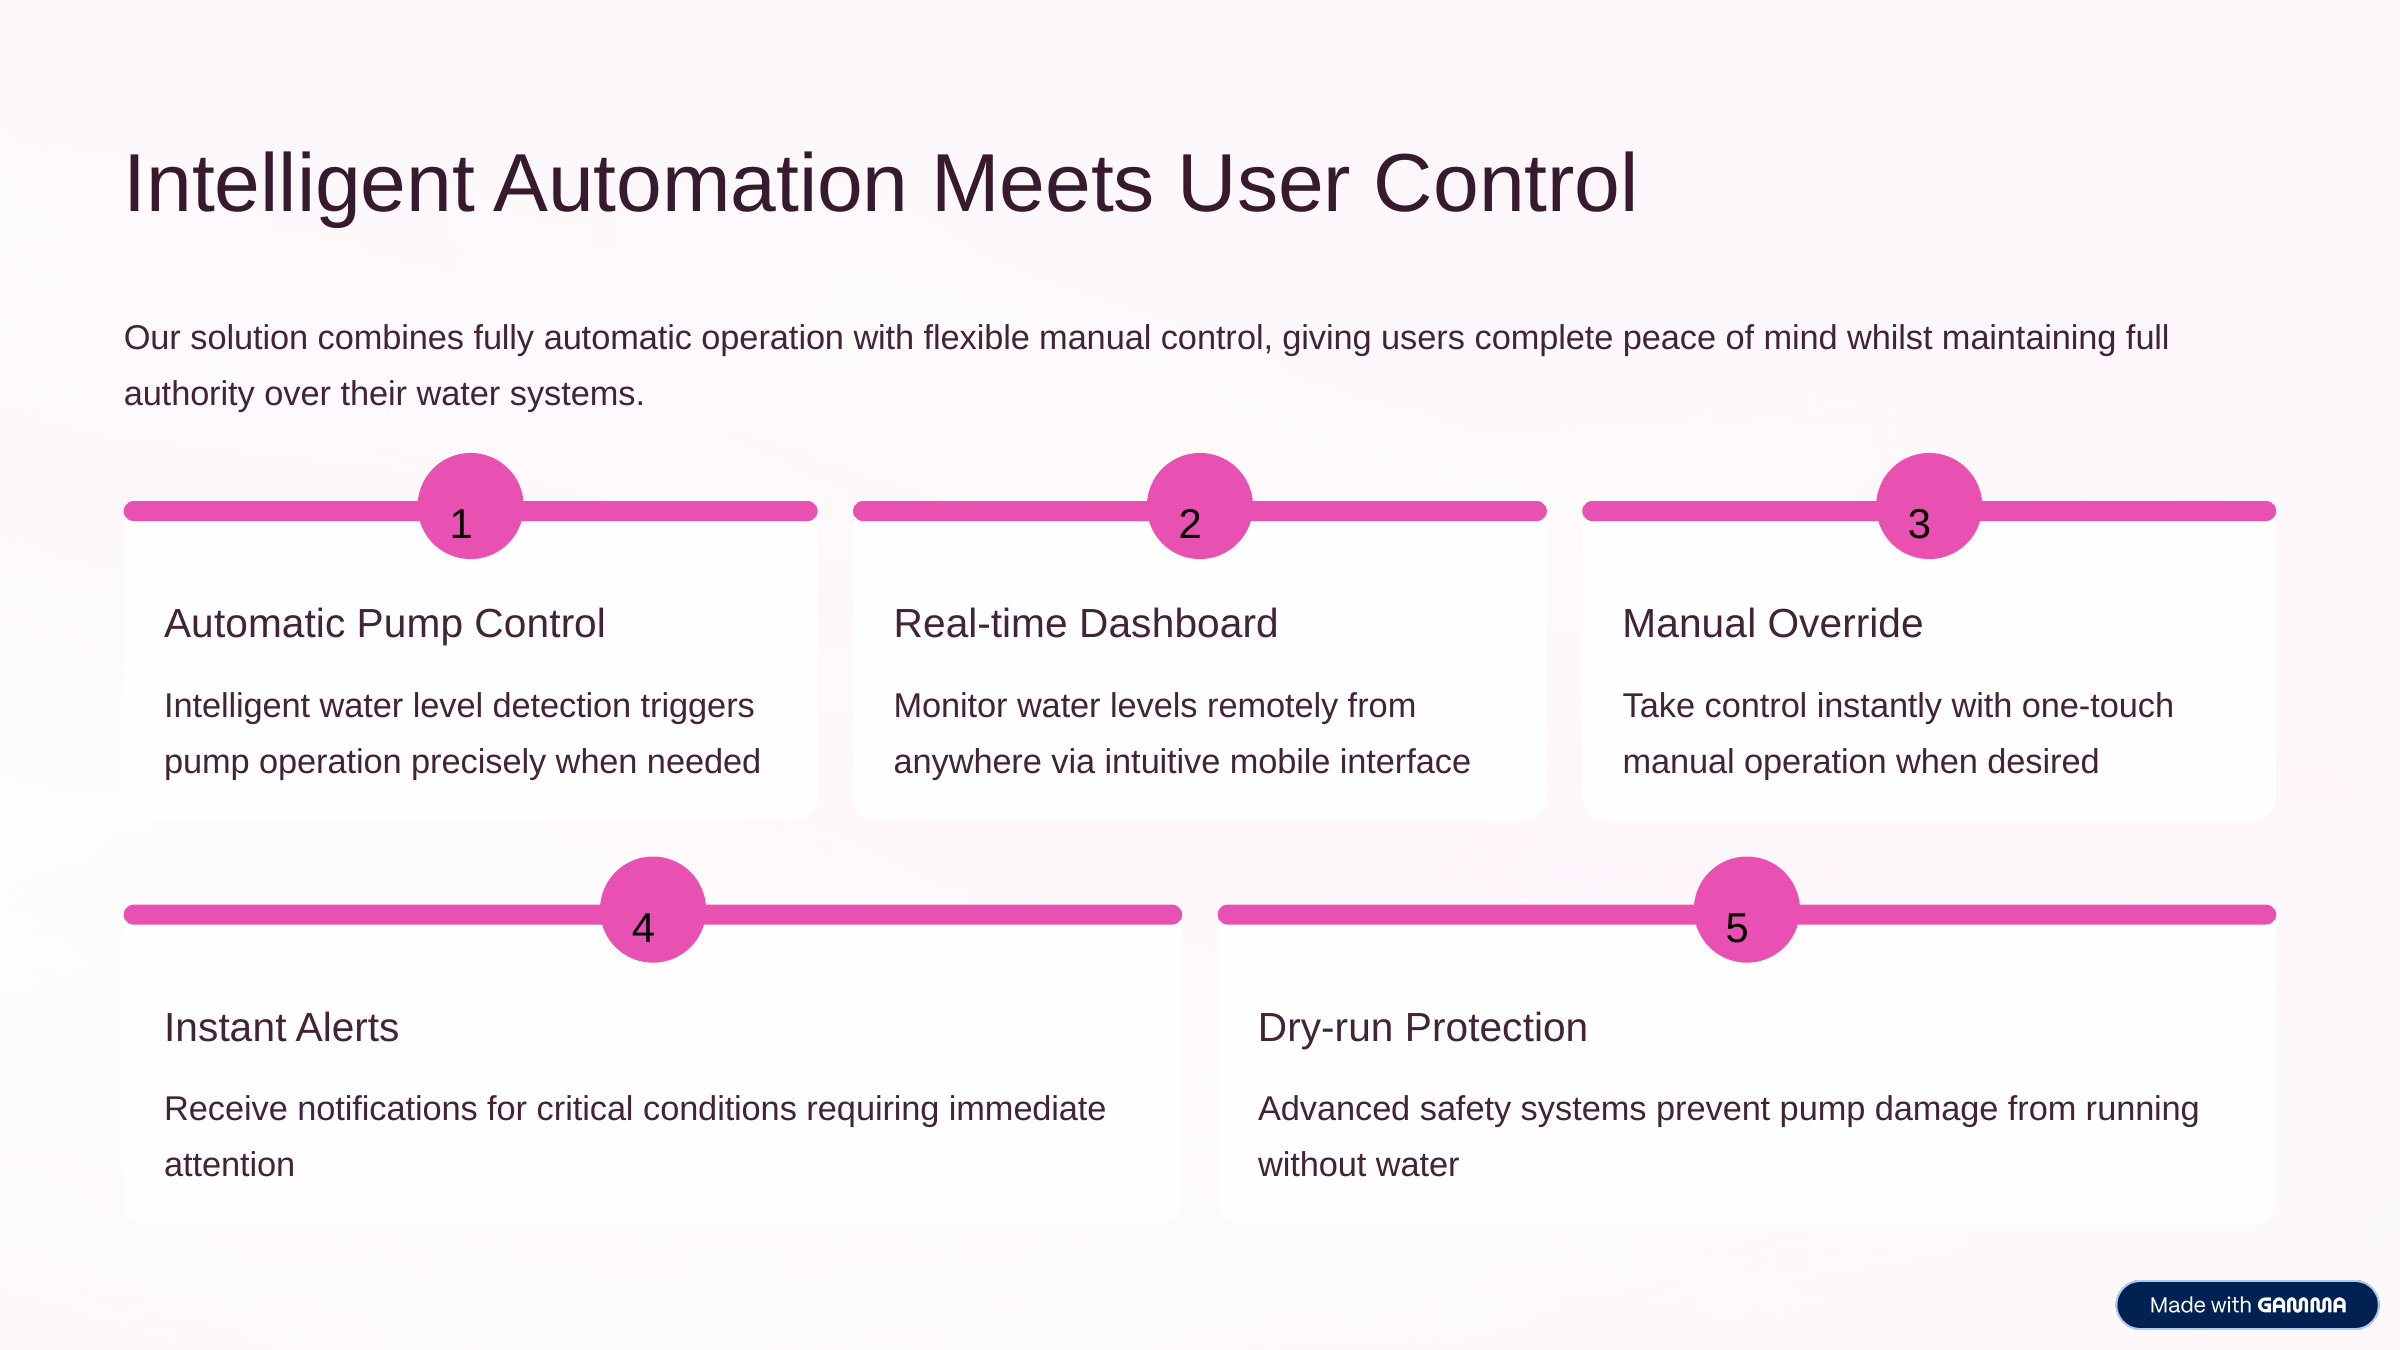

Intelligent Automation Meets User Control
Our solution combines fully automatic operation with flexible manual control, giving users complete peace of mind whilst maintaining full authority over their water systems.

1
2
3

Automatic Pump Control
Real-time Dashboard
Manual Override
Intelligent water level detection triggers pump operation precisely when needed
Monitor water levels remotely from anywhere via intuitive mobile interface
Take control instantly with one-touch manual operation when desired

4
5

Instant Alerts
Dry-run Protection
Receive notifications for critical conditions requiring immediate attention
Advanced safety systems prevent pump damage from running without water